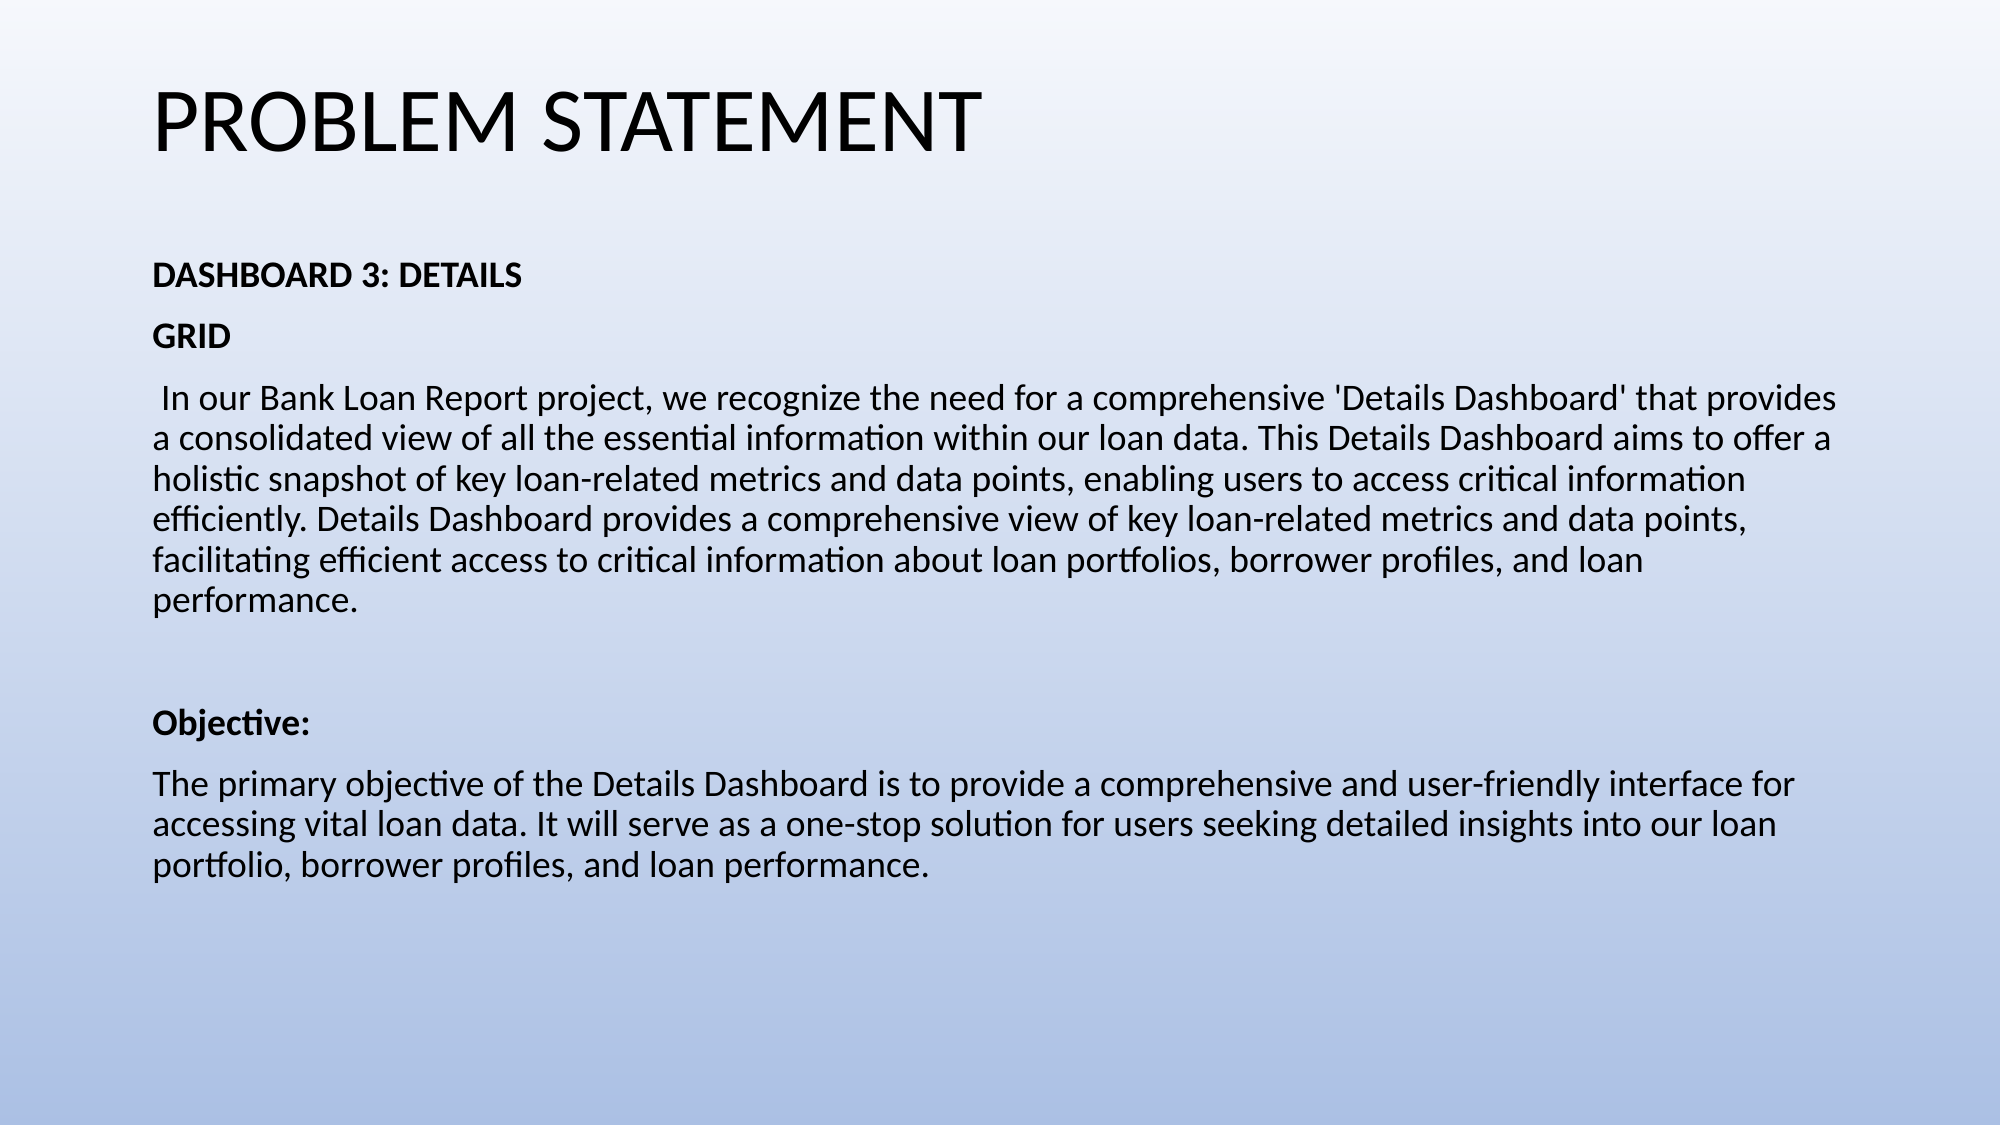

# PROBLEM STATEMENT
DASHBOARD 3: DETAILS
GRID
 In our Bank Loan Report project, we recognize the need for a comprehensive 'Details Dashboard' that provides a consolidated view of all the essential information within our loan data. This Details Dashboard aims to offer a holistic snapshot of key loan-related metrics and data points, enabling users to access critical information efficiently. Details Dashboard provides a comprehensive view of key loan-related metrics and data points, facilitating efficient access to critical information about loan portfolios, borrower profiles, and loan performance.

Objective:
The primary objective of the Details Dashboard is to provide a comprehensive and user-friendly interface for accessing vital loan data. It will serve as a one-stop solution for users seeking detailed insights into our loan portfolio, borrower profiles, and loan performance.